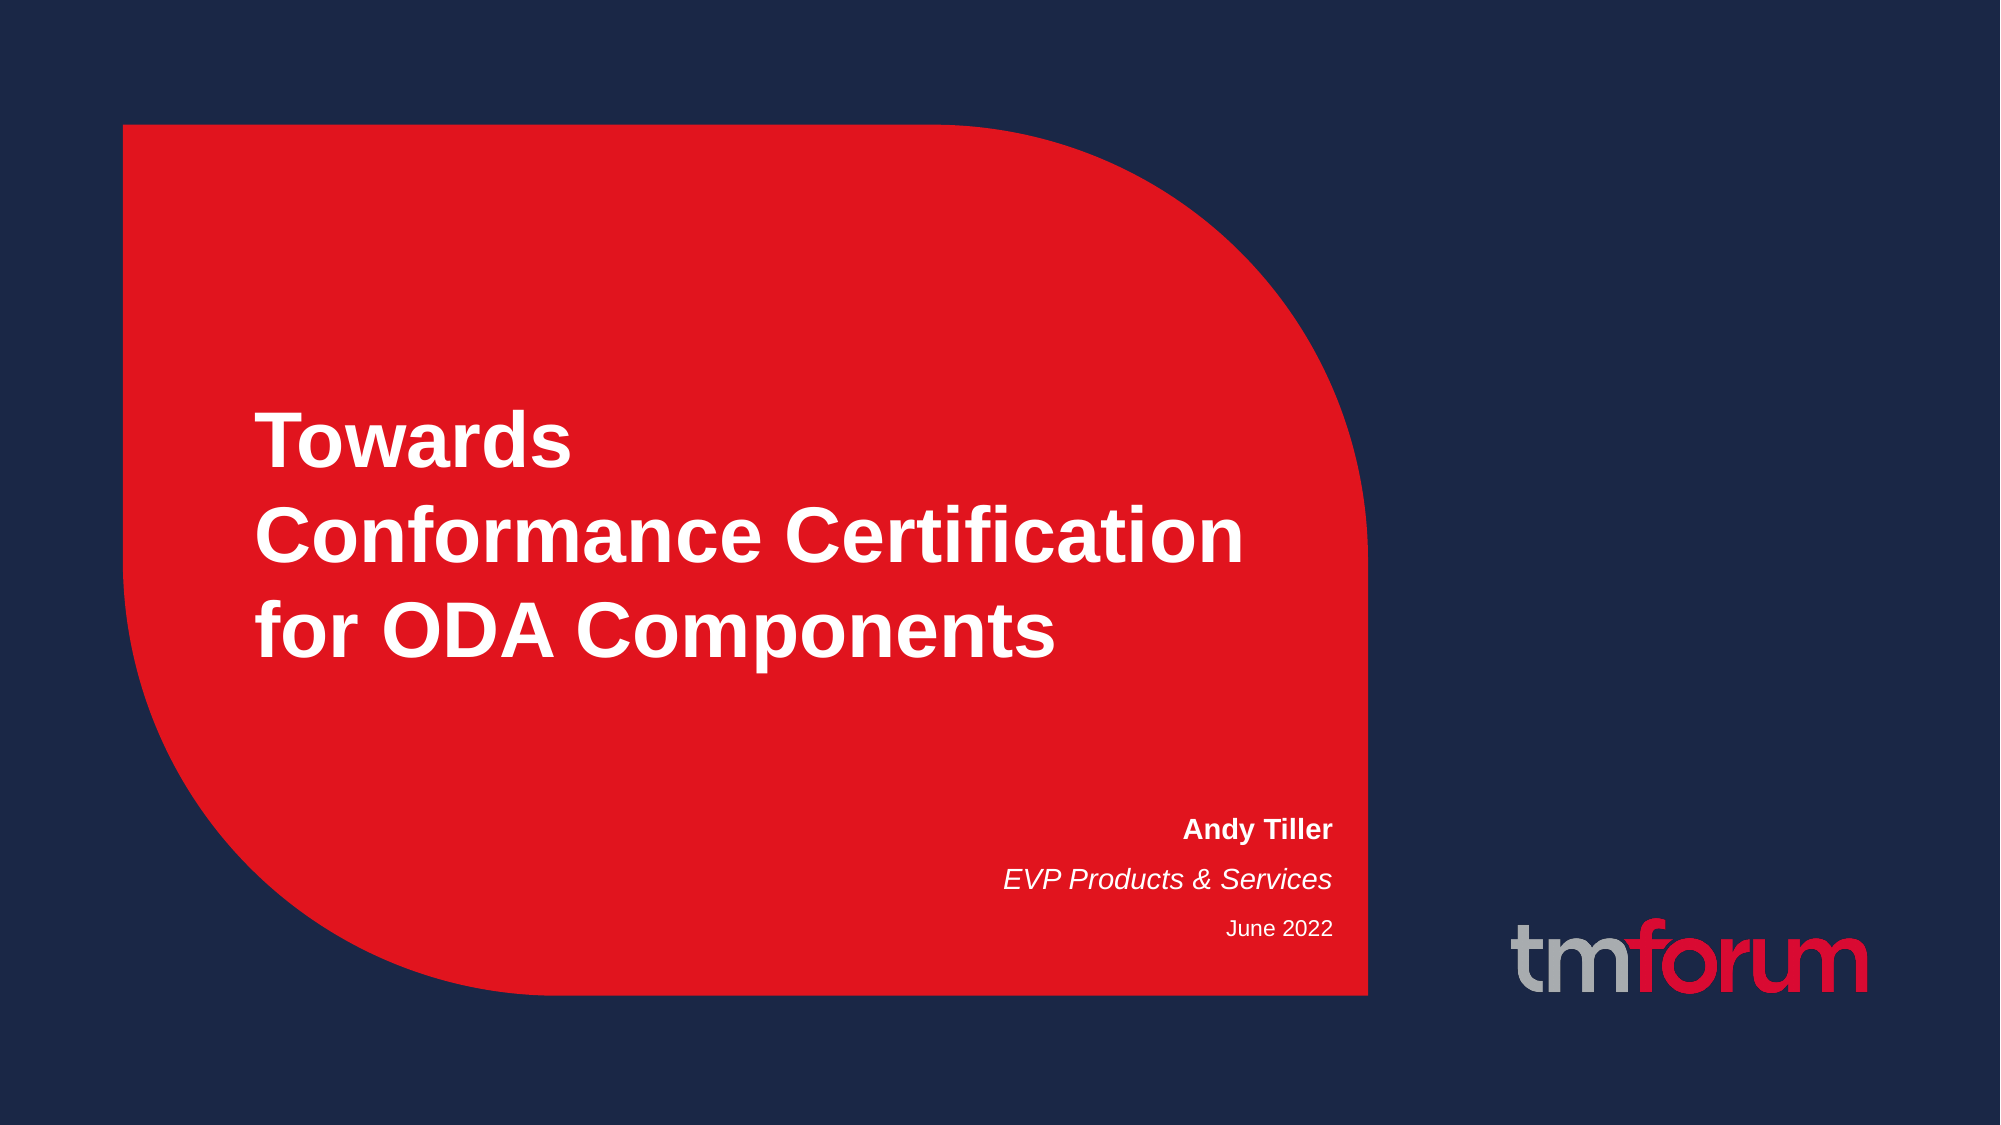

Towards
Conformance Certification
for ODA Components
Andy Tiller
EVP Products & Services
June 2022